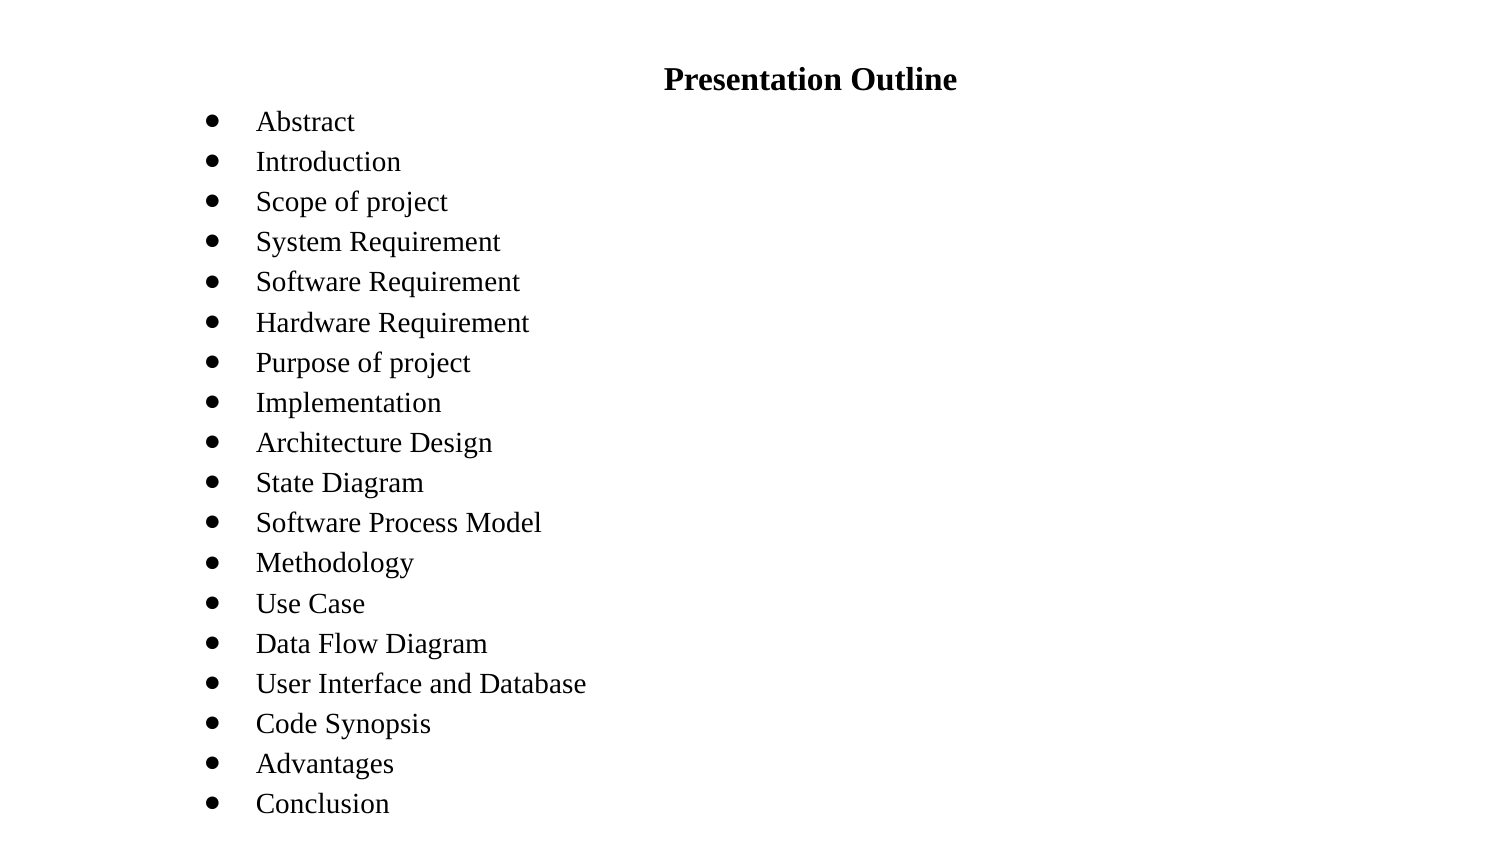

Presentation Outline
Abstract
Introduction
Scope of project
System Requirement
Software Requirement
Hardware Requirement
Purpose of project
Implementation
Architecture Design
State Diagram
Software Process Model
Methodology
Use Case
Data Flow Diagram
User Interface and Database
Code Synopsis
Advantages
Conclusion